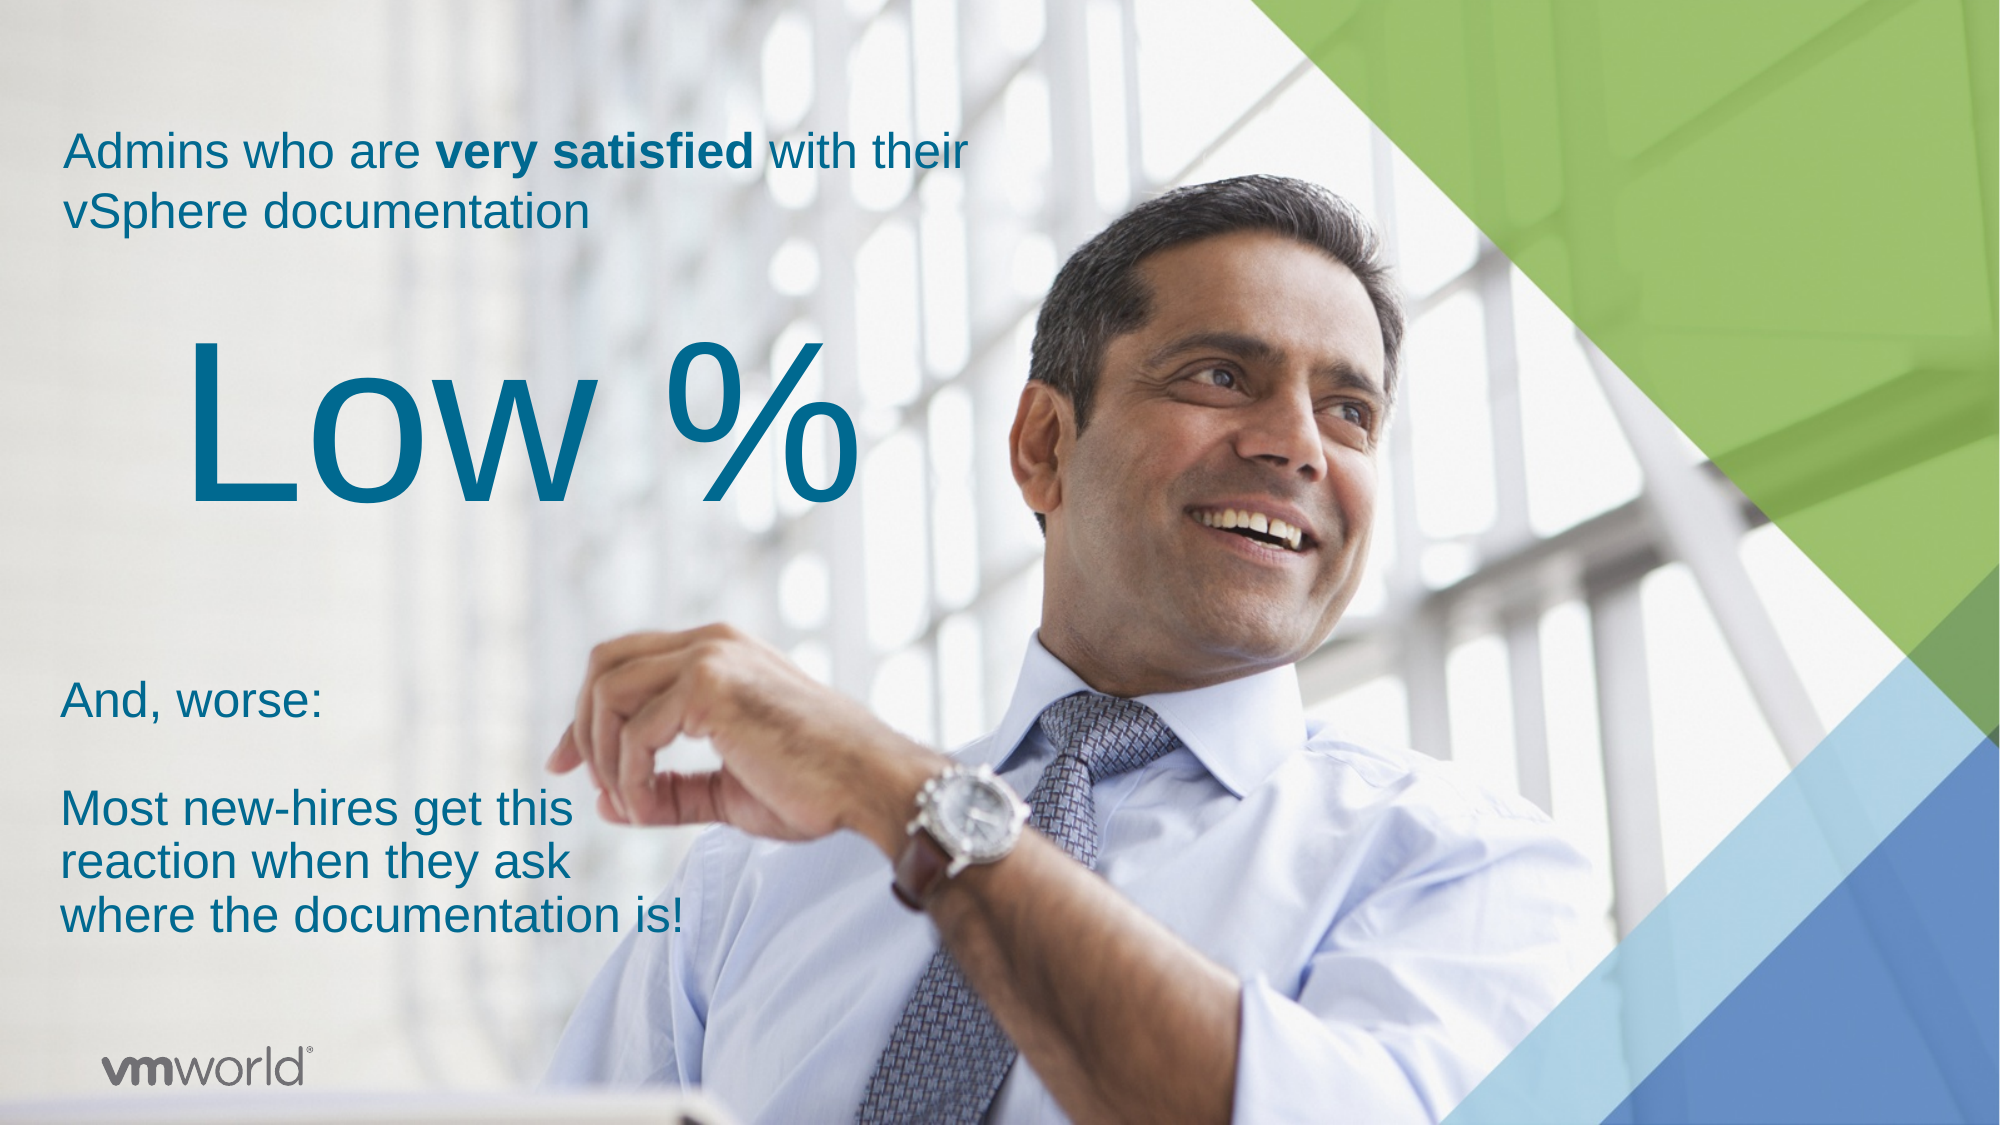

Admins who are very satisfied with their vSphere documentation
Low %

And, worse:

Most new-hires get this
reaction when they ask
where the documentation is!